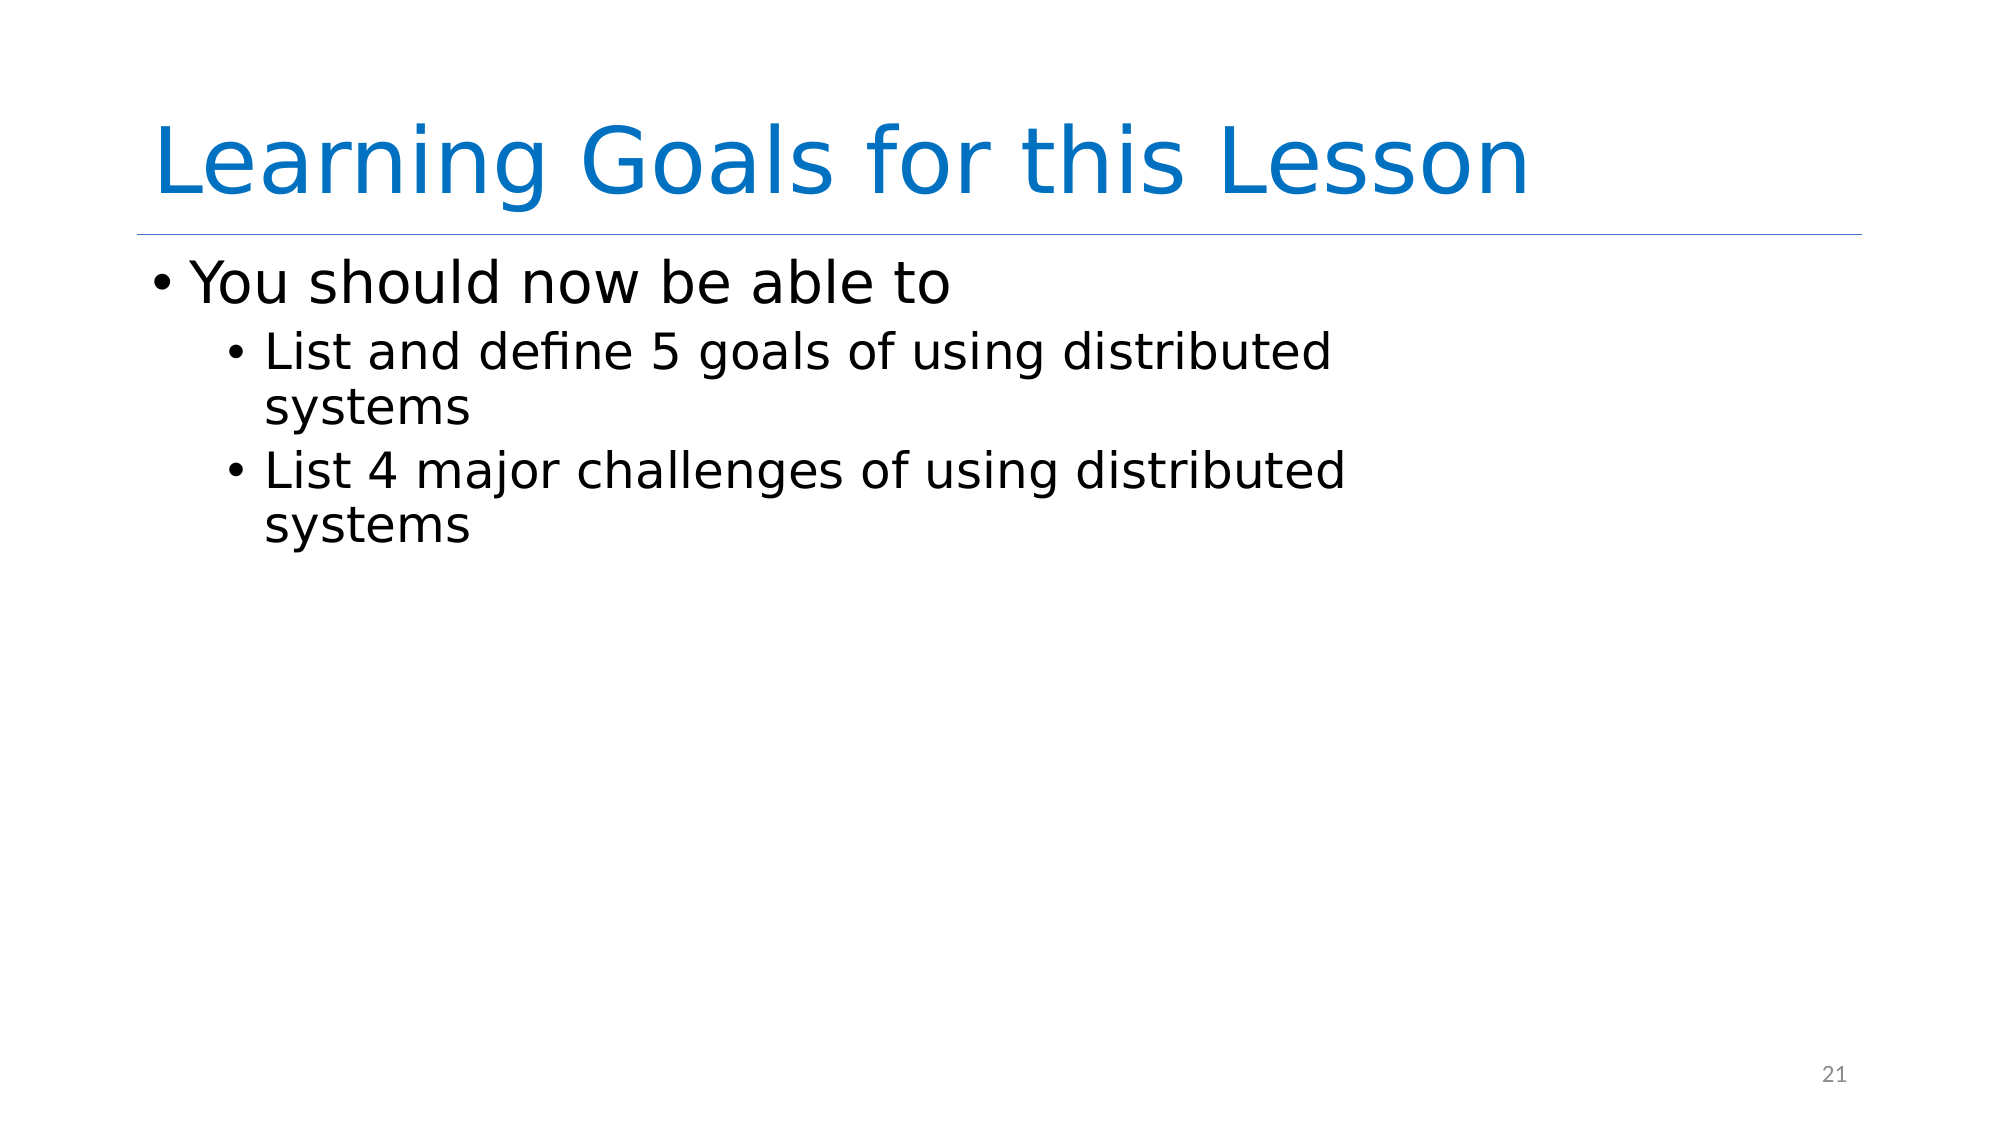

# Learning Goals for this Lesson
You should now be able to
List and define 5 goals of using distributed systems
List 4 major challenges of using distributed systems

21